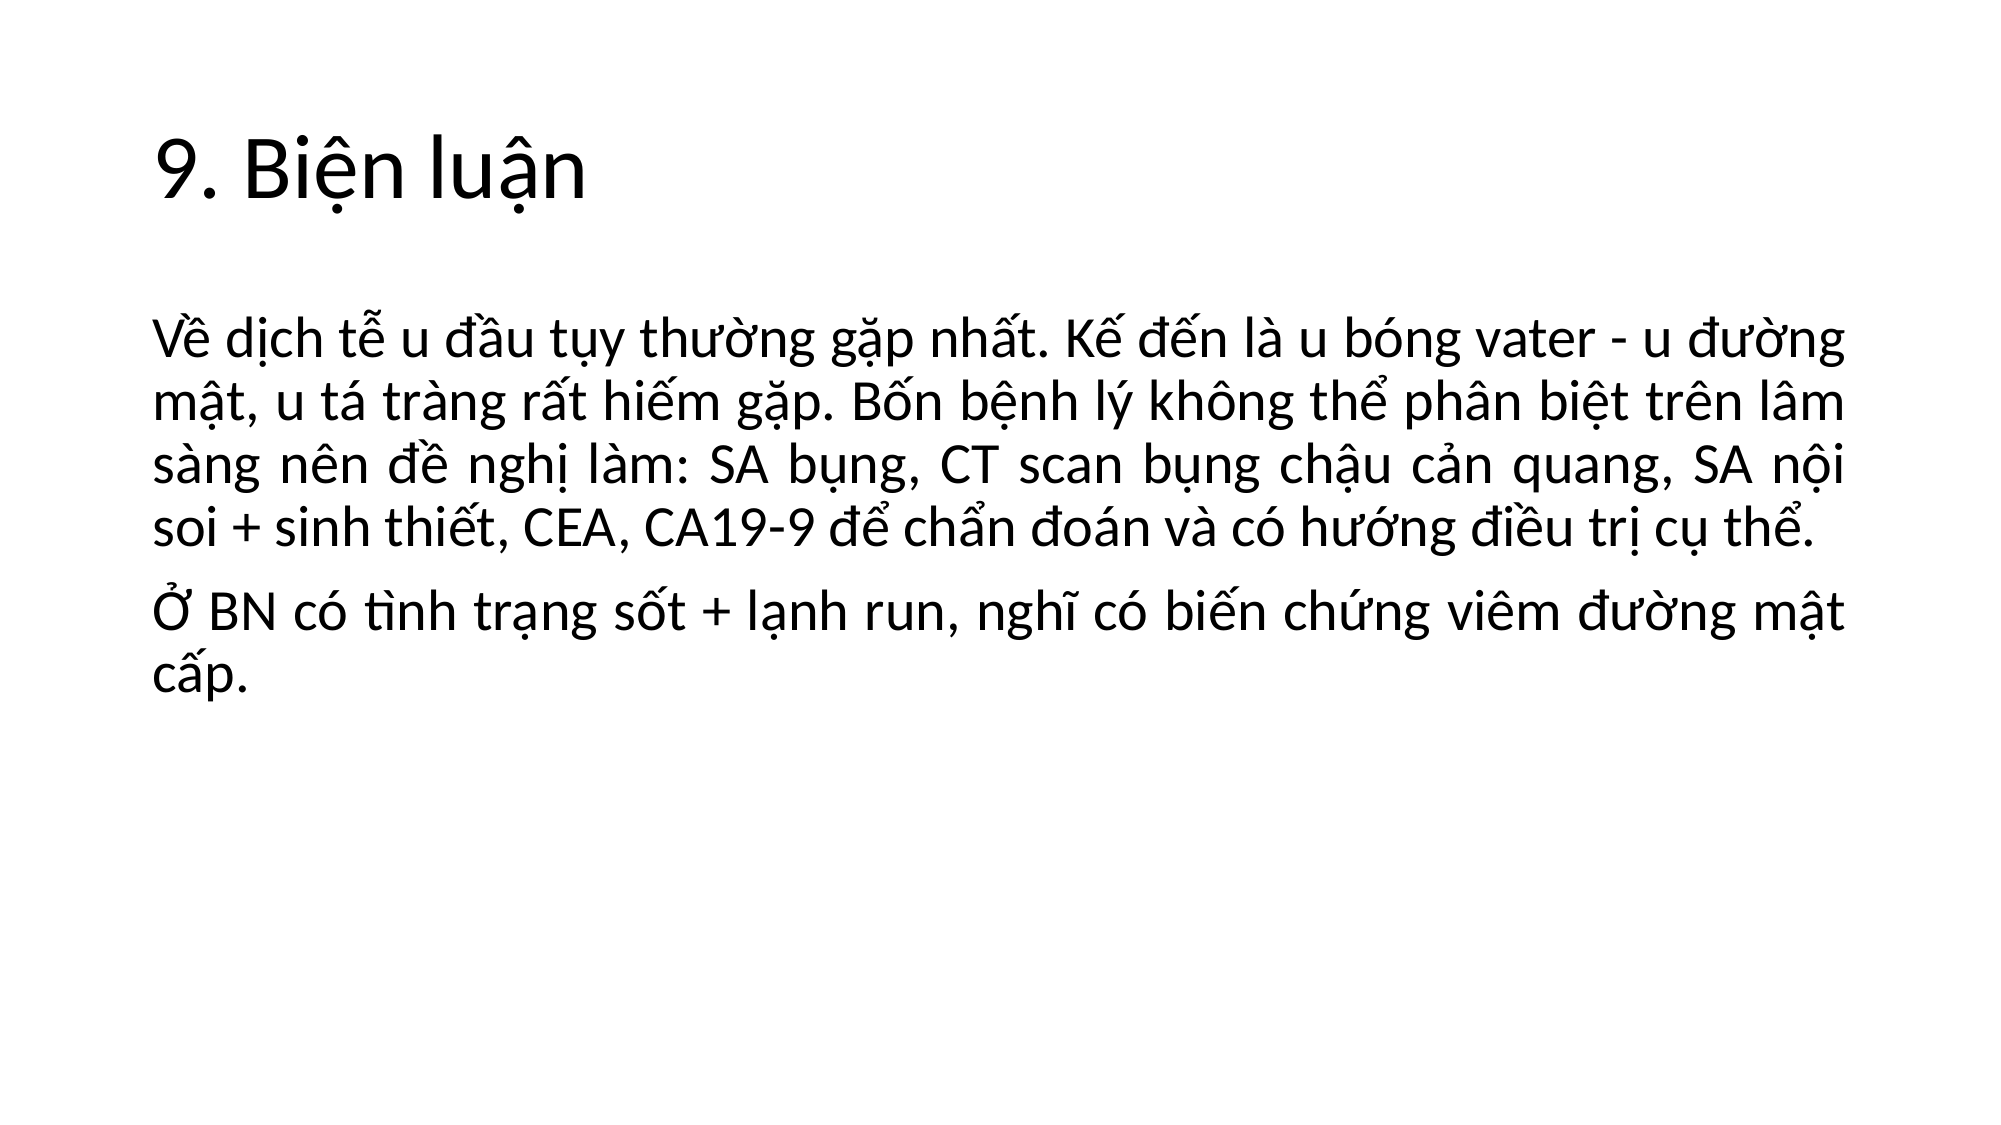

# 9. Biện luận
Về dịch tễ u đầu tụy thường gặp nhất. Kế đến là u bóng vater - u đường mật, u tá tràng rất hiếm gặp. Bốn bệnh lý không thể phân biệt trên lâm sàng nên đề nghị làm: SA bụng, CT scan bụng chậu cản quang, SA nội soi + sinh thiết, CEA, CA19-9 để chẩn đoán và có hướng điều trị cụ thể.
Ở BN có tình trạng sốt + lạnh run, nghĩ có biến chứng viêm đường mật cấp.